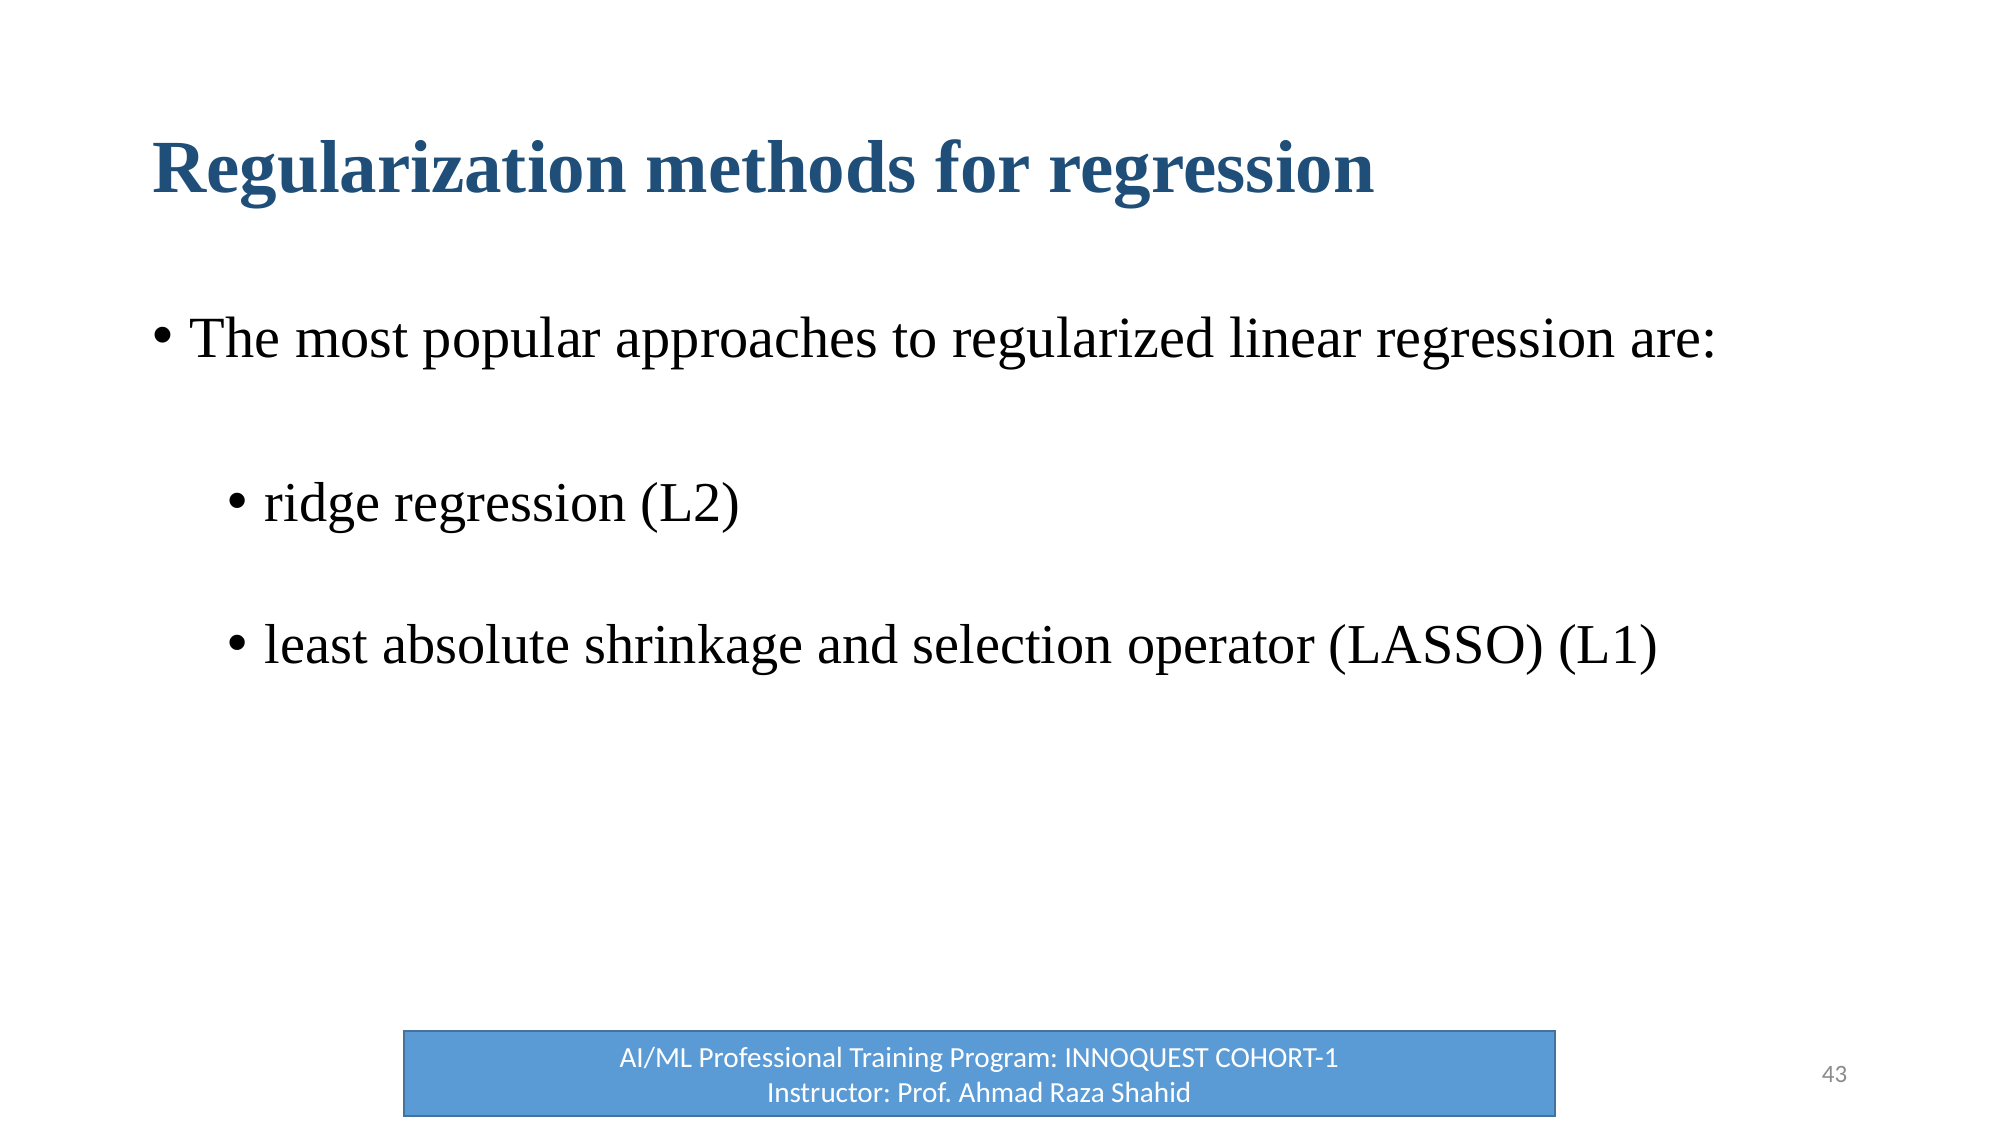

# Regularization methods for regression
The most popular approaches to regularized linear regression are:

ridge regression (L2)

least absolute shrinkage and selection operator (LASSO) (L1)

AI/ML Professional Training Program: INNOQUEST COHORT-1
Instructor: Prof. Ahmad Raza Shahid
43